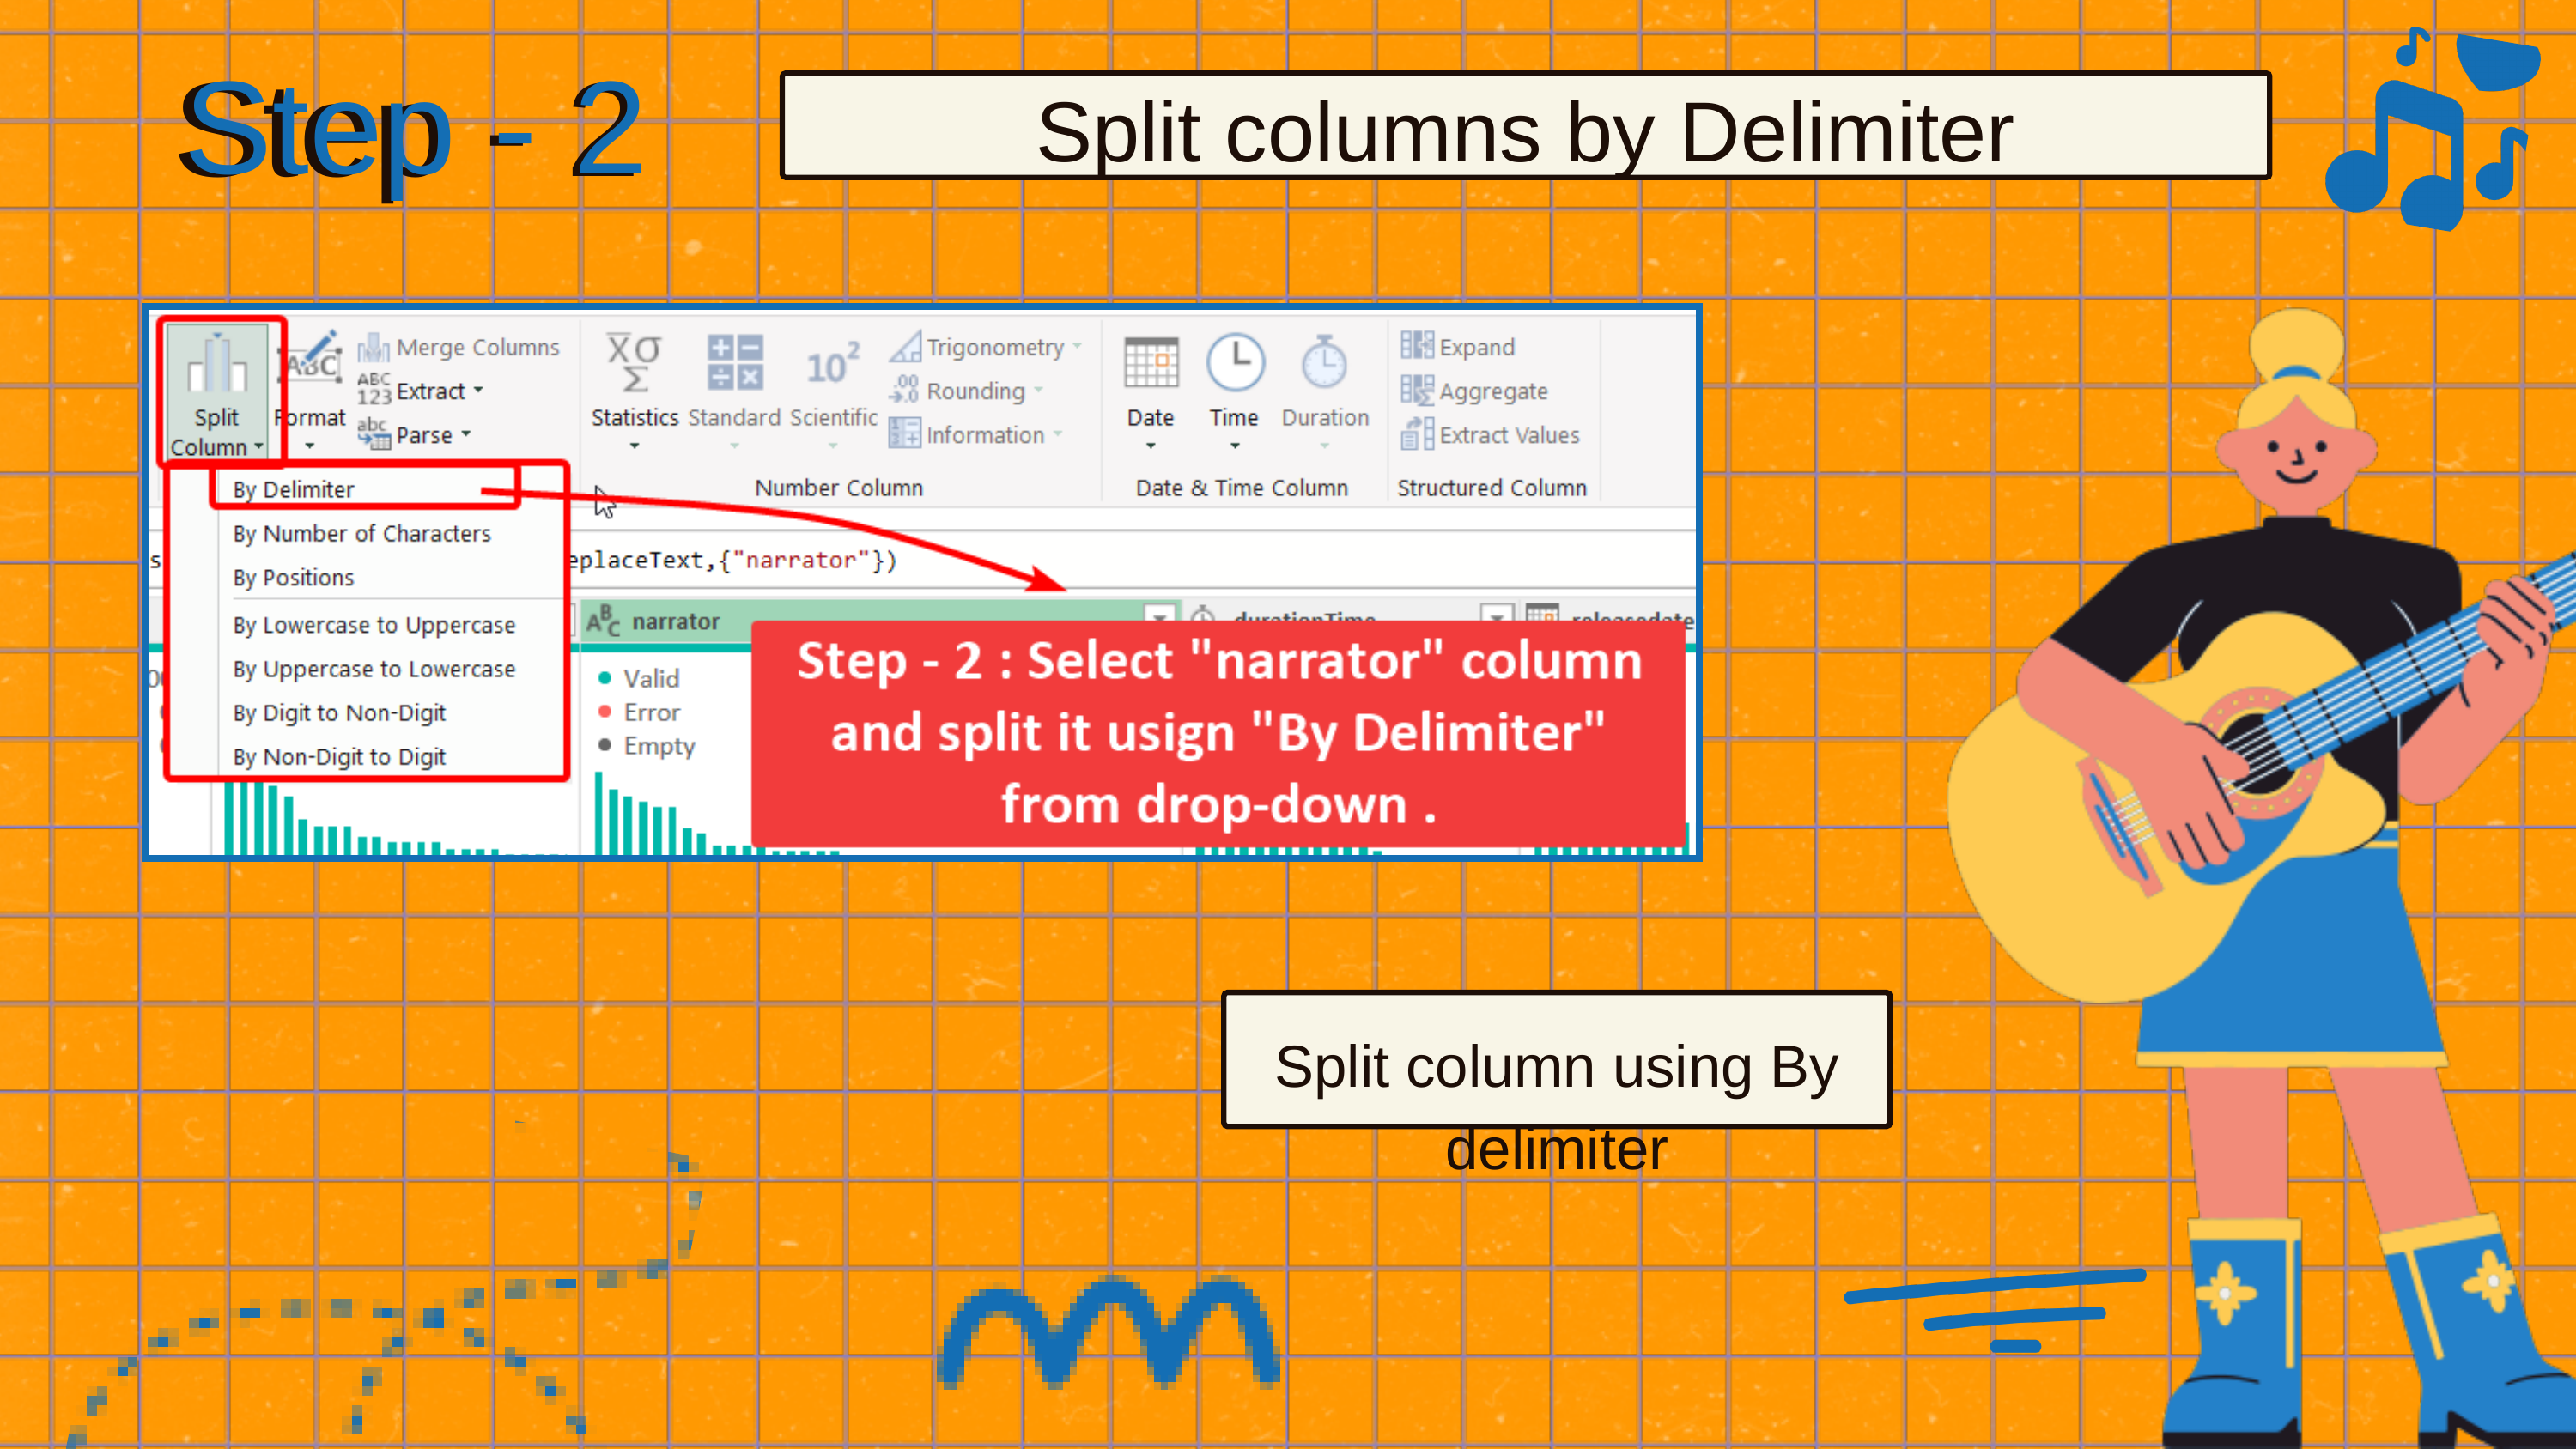

Step - 2
Step - 2
Split columns by Delimiter

Split column using By delimiter